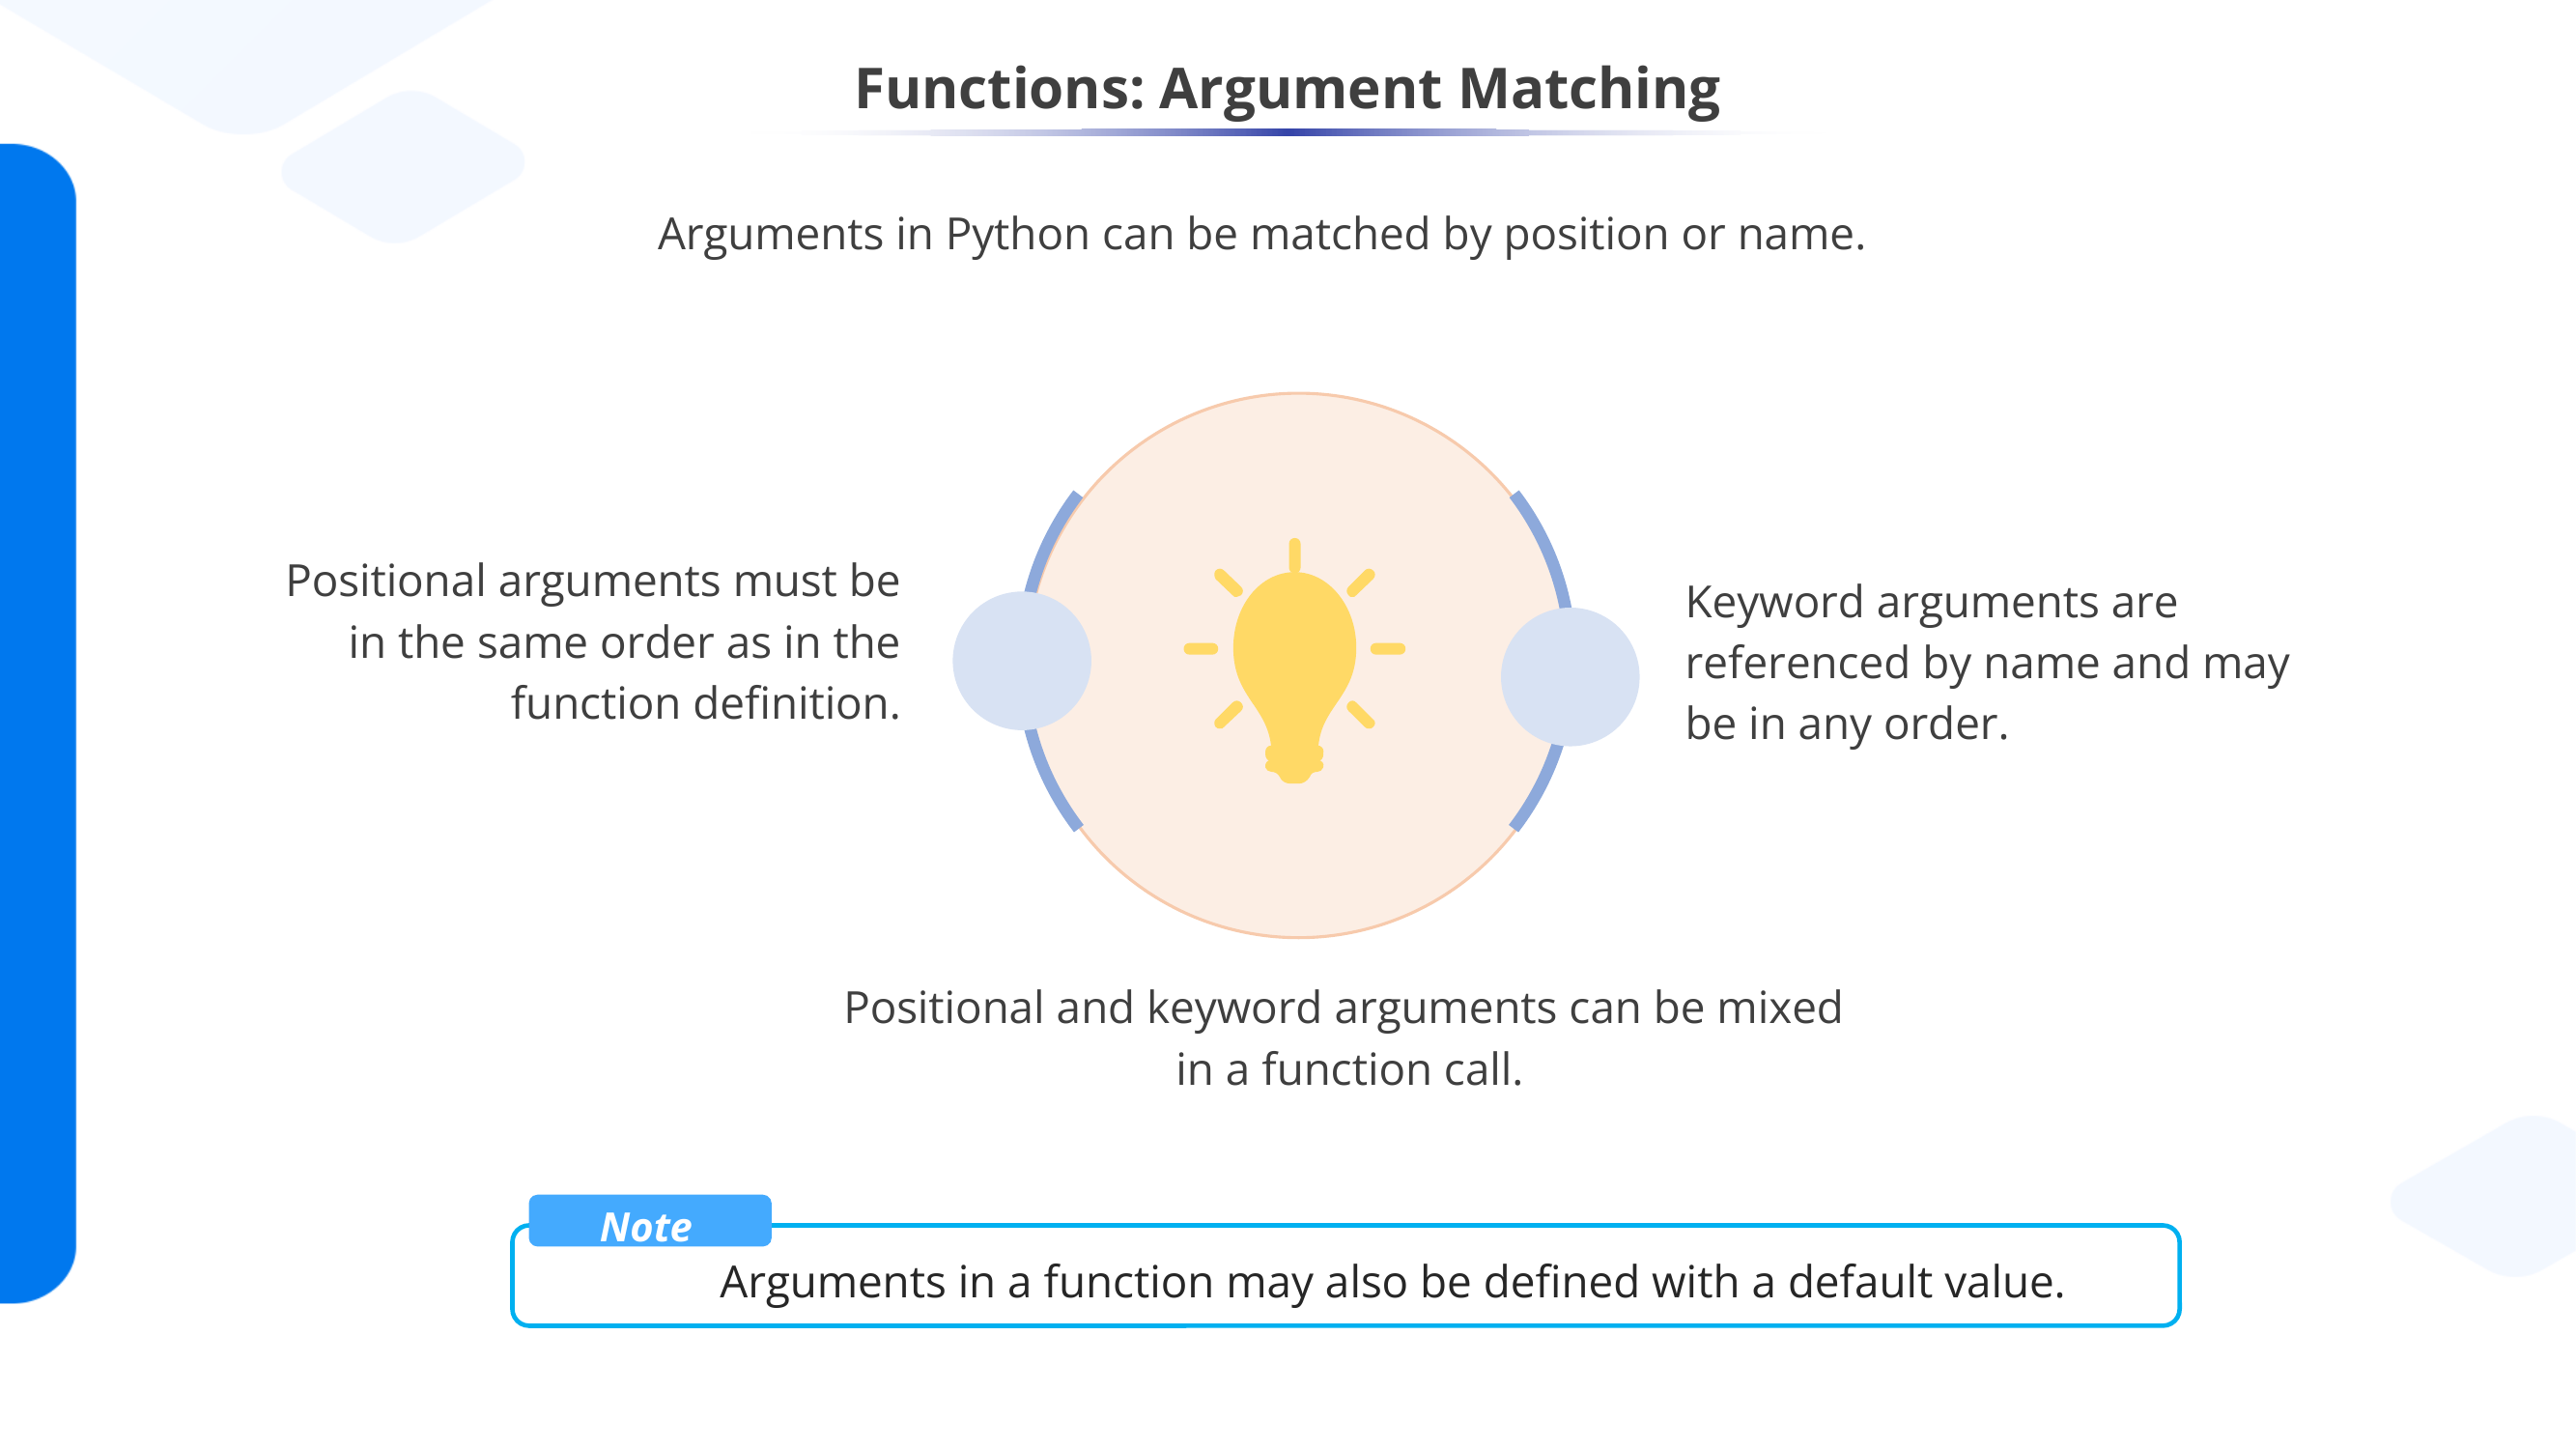

Functions: Argument Matching

Arguments in Python can be matched by position or name.

Positional arguments must be in the same order as in the function definition.

Keyword arguments are referenced by name and may be in any order.

Positional and keyword arguments can be mixed
in a function call.
Note

Arguments in a function may also be defined with a default value.